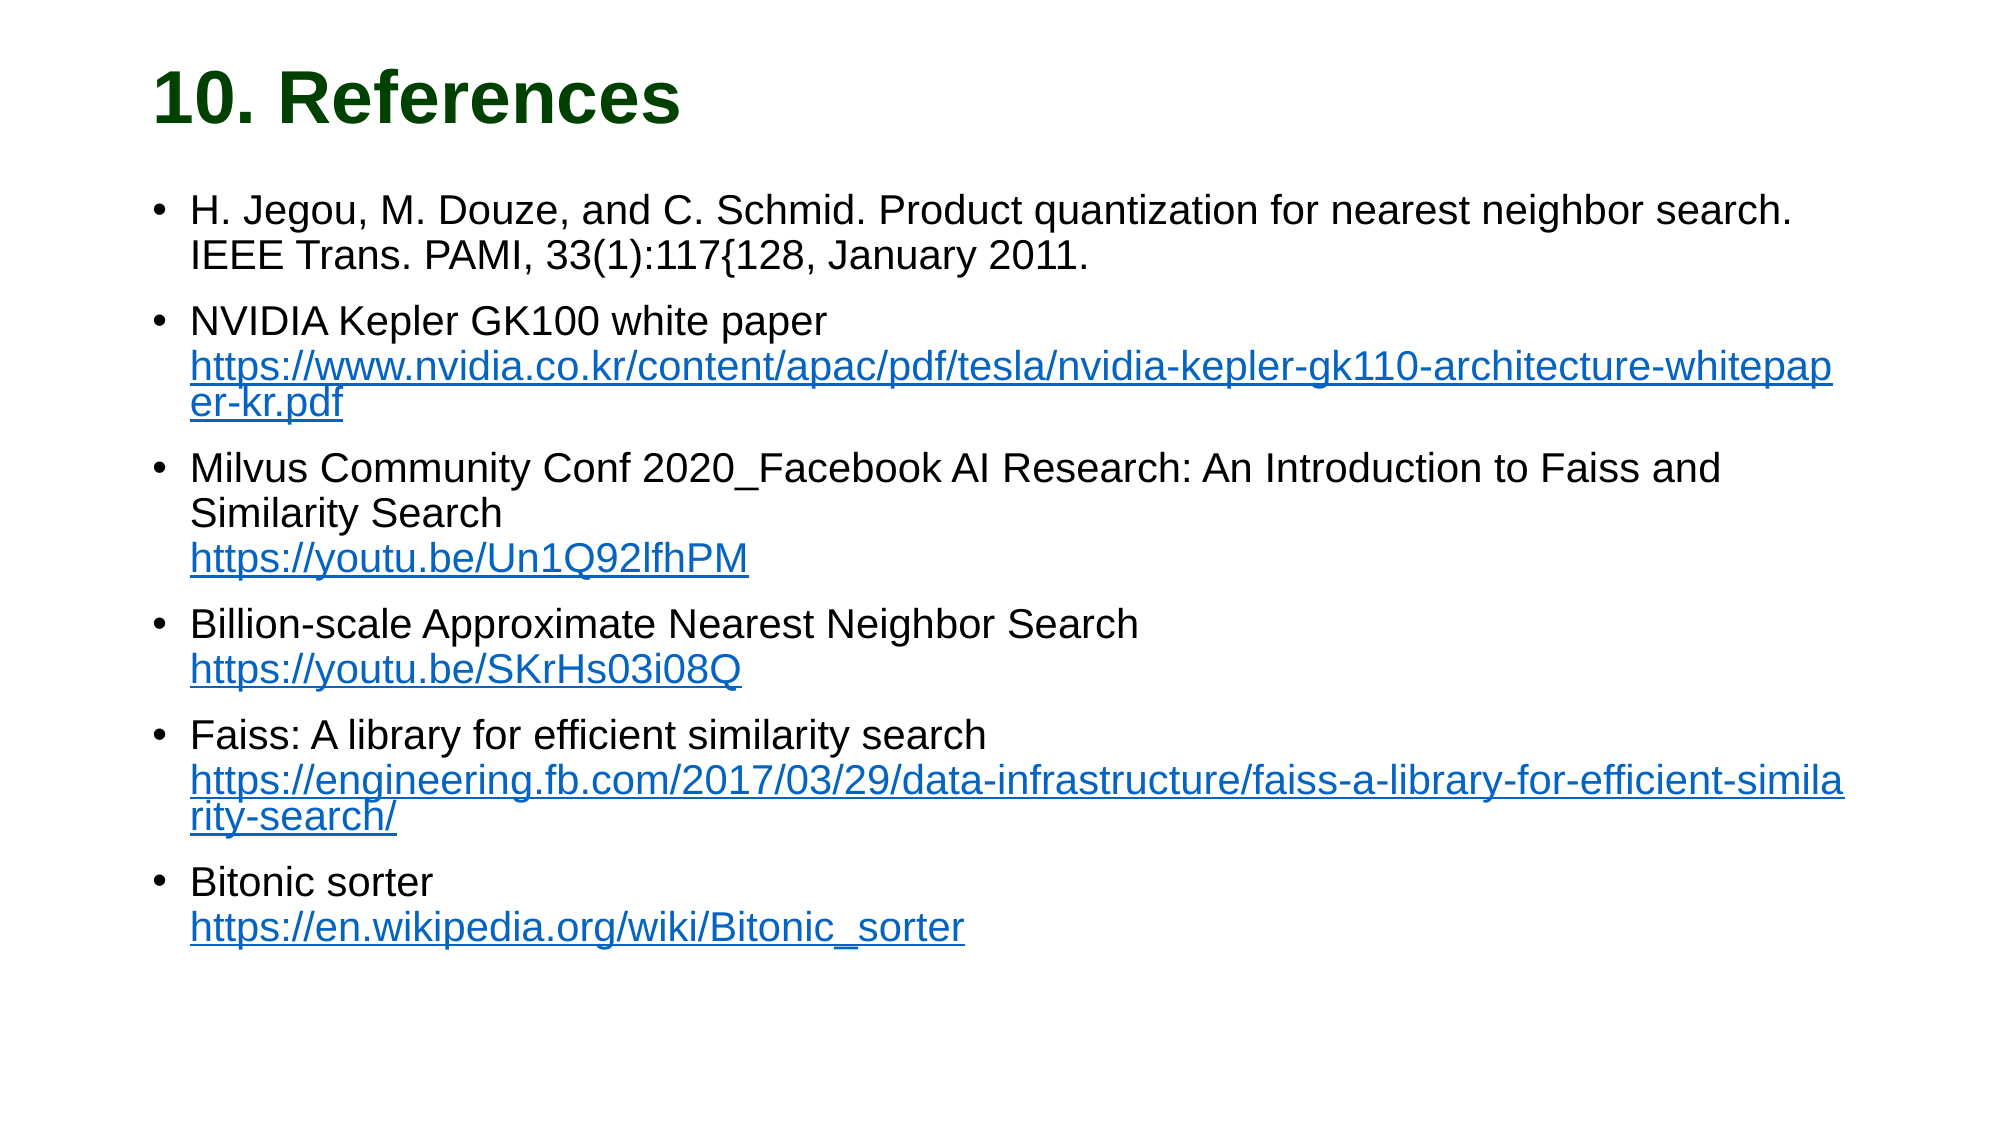

# 10. References
H. Jegou, M. Douze, and C. Schmid. Product quantization for nearest neighbor search. IEEE Trans. PAMI, 33(1):117{128, January 2011.
NVIDIA Kepler GK100 white paper
https://www.nvidia.co.kr/content/apac/pdf/tesla/nvidia-kepler-gk110-architecture-whitepaper-kr.pdf
Milvus Community Conf 2020_Facebook AI Research: An Introduction to Faiss and Similarity Search
https://youtu.be/Un1Q92lfhPM
Billion-scale Approximate Nearest Neighbor Search
https://youtu.be/SKrHs03i08Q
Faiss: A library for efficient similarity search
https://engineering.fb.com/2017/03/29/data-infrastructure/faiss-a-library-for-efficient-similarity-search/
Bitonic sorter
https://en.wikipedia.org/wiki/Bitonic_sorter